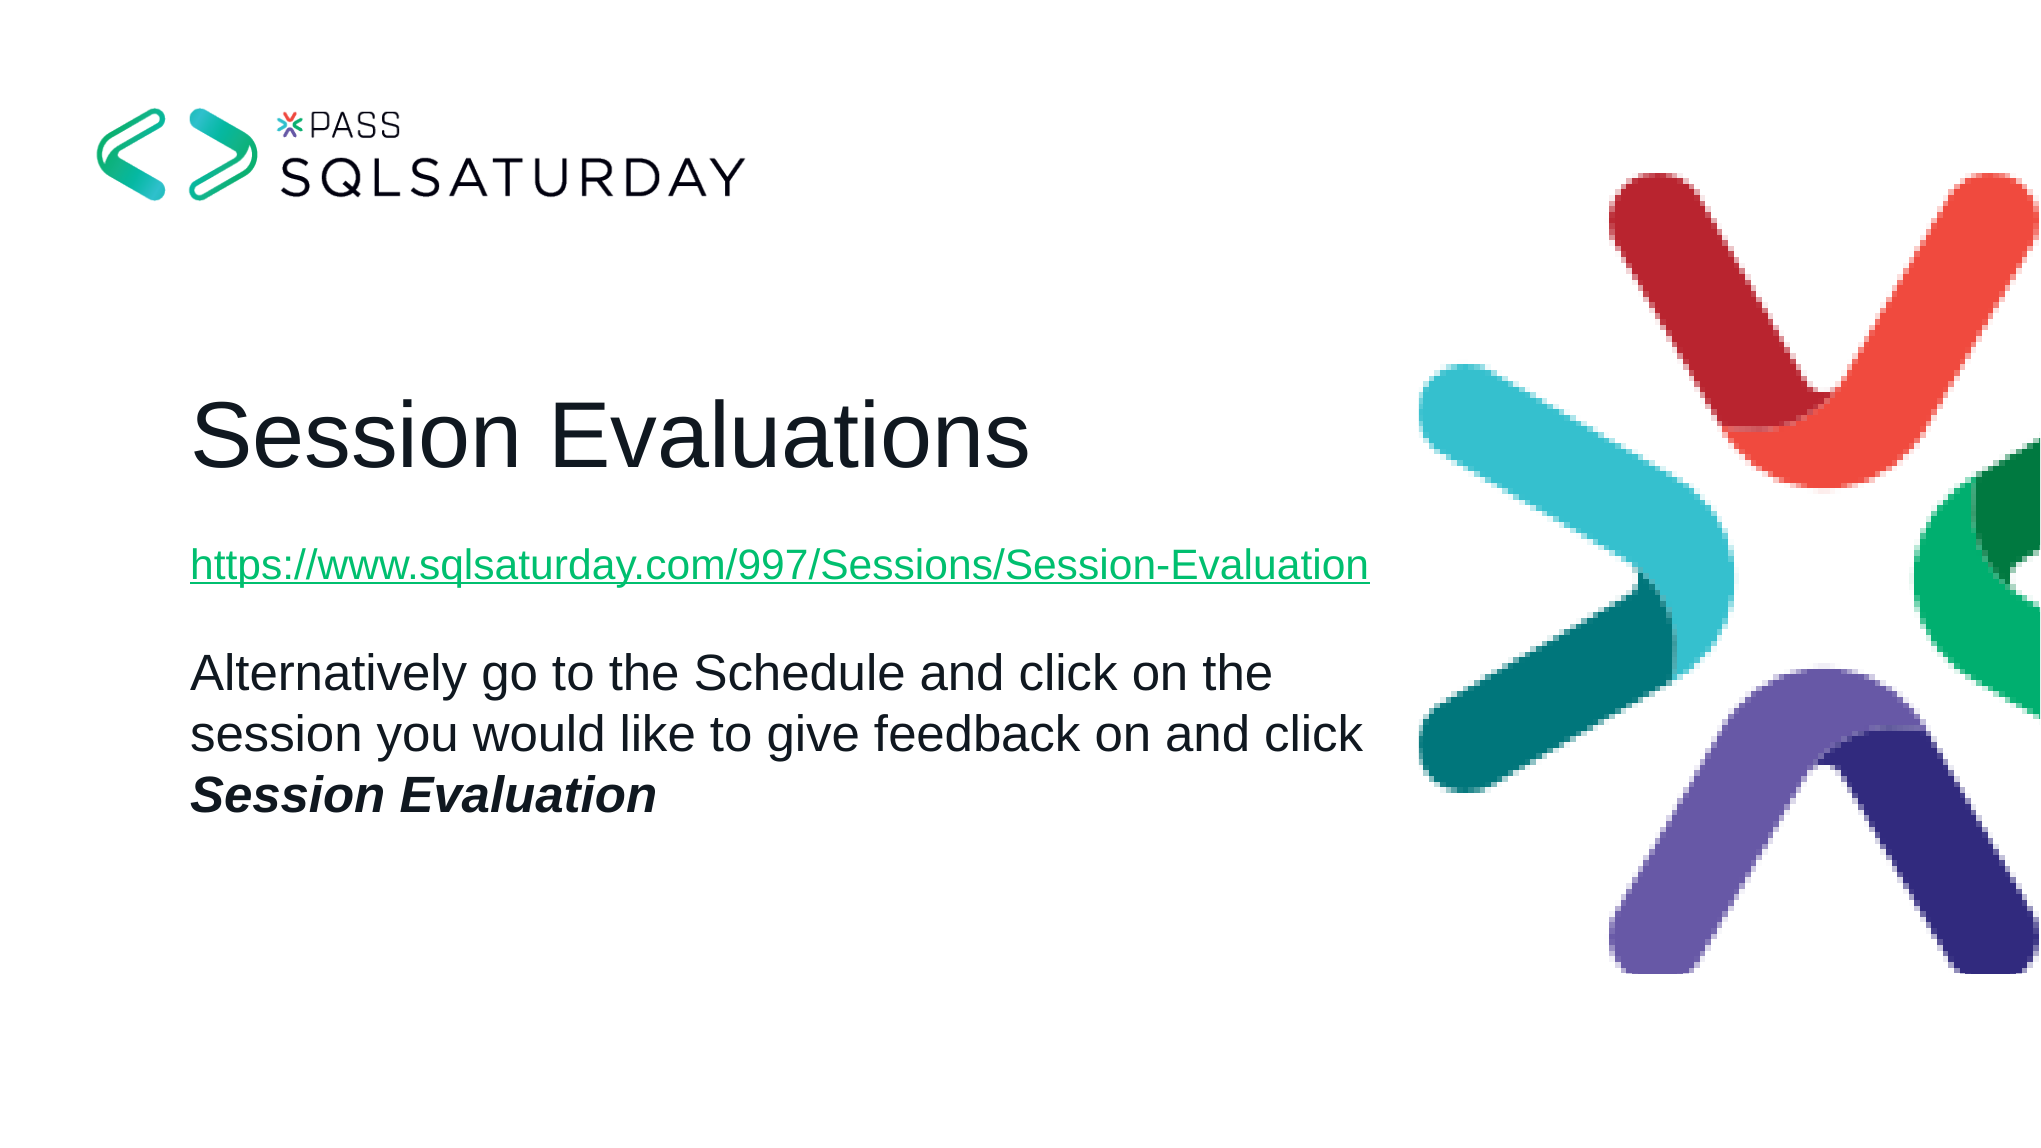

Session Evaluations

https://www.sqlsaturday.com/997/Sessions/Session-Evaluation

Alternatively go to the Schedule and click on the session you would like to give feedback on and click Session Evaluation